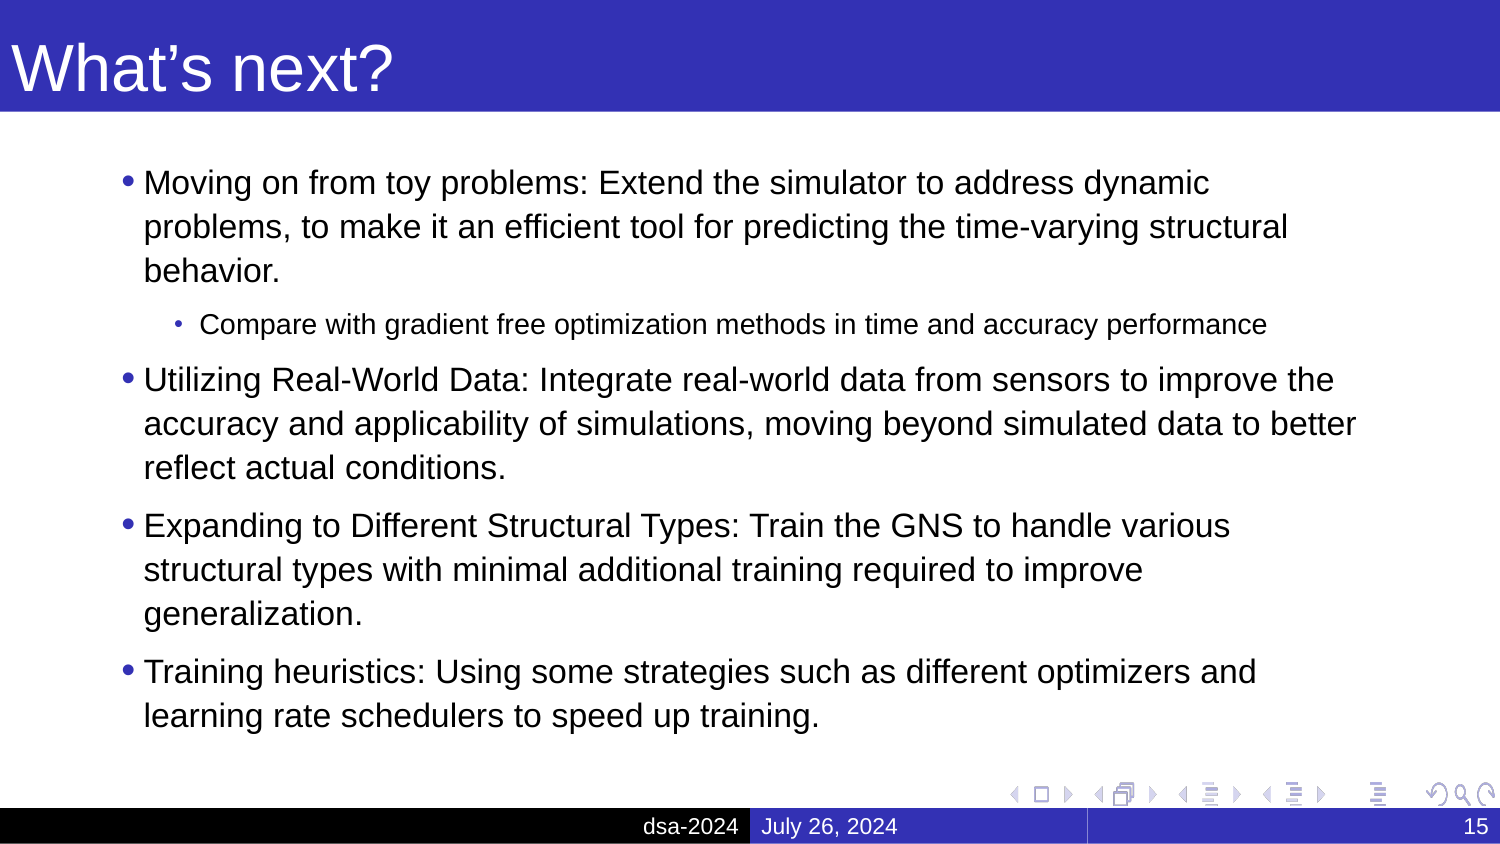

# What’s next?
Moving on from toy problems: Extend the simulator to address dynamic problems, to make it an efficient tool for predicting the time-varying structural behavior.
Compare with gradient free optimization methods in time and accuracy performance
Utilizing Real-World Data: Integrate real-world data from sensors to improve the accuracy and applicability of simulations, moving beyond simulated data to better reflect actual conditions.
Expanding to Different Structural Types: Train the GNS to handle various structural types with minimal additional training required to improve generalization.
Training heuristics: Using some strategies such as different optimizers and learning rate schedulers to speed up training.
dsa-2024
July 26, 2024
15